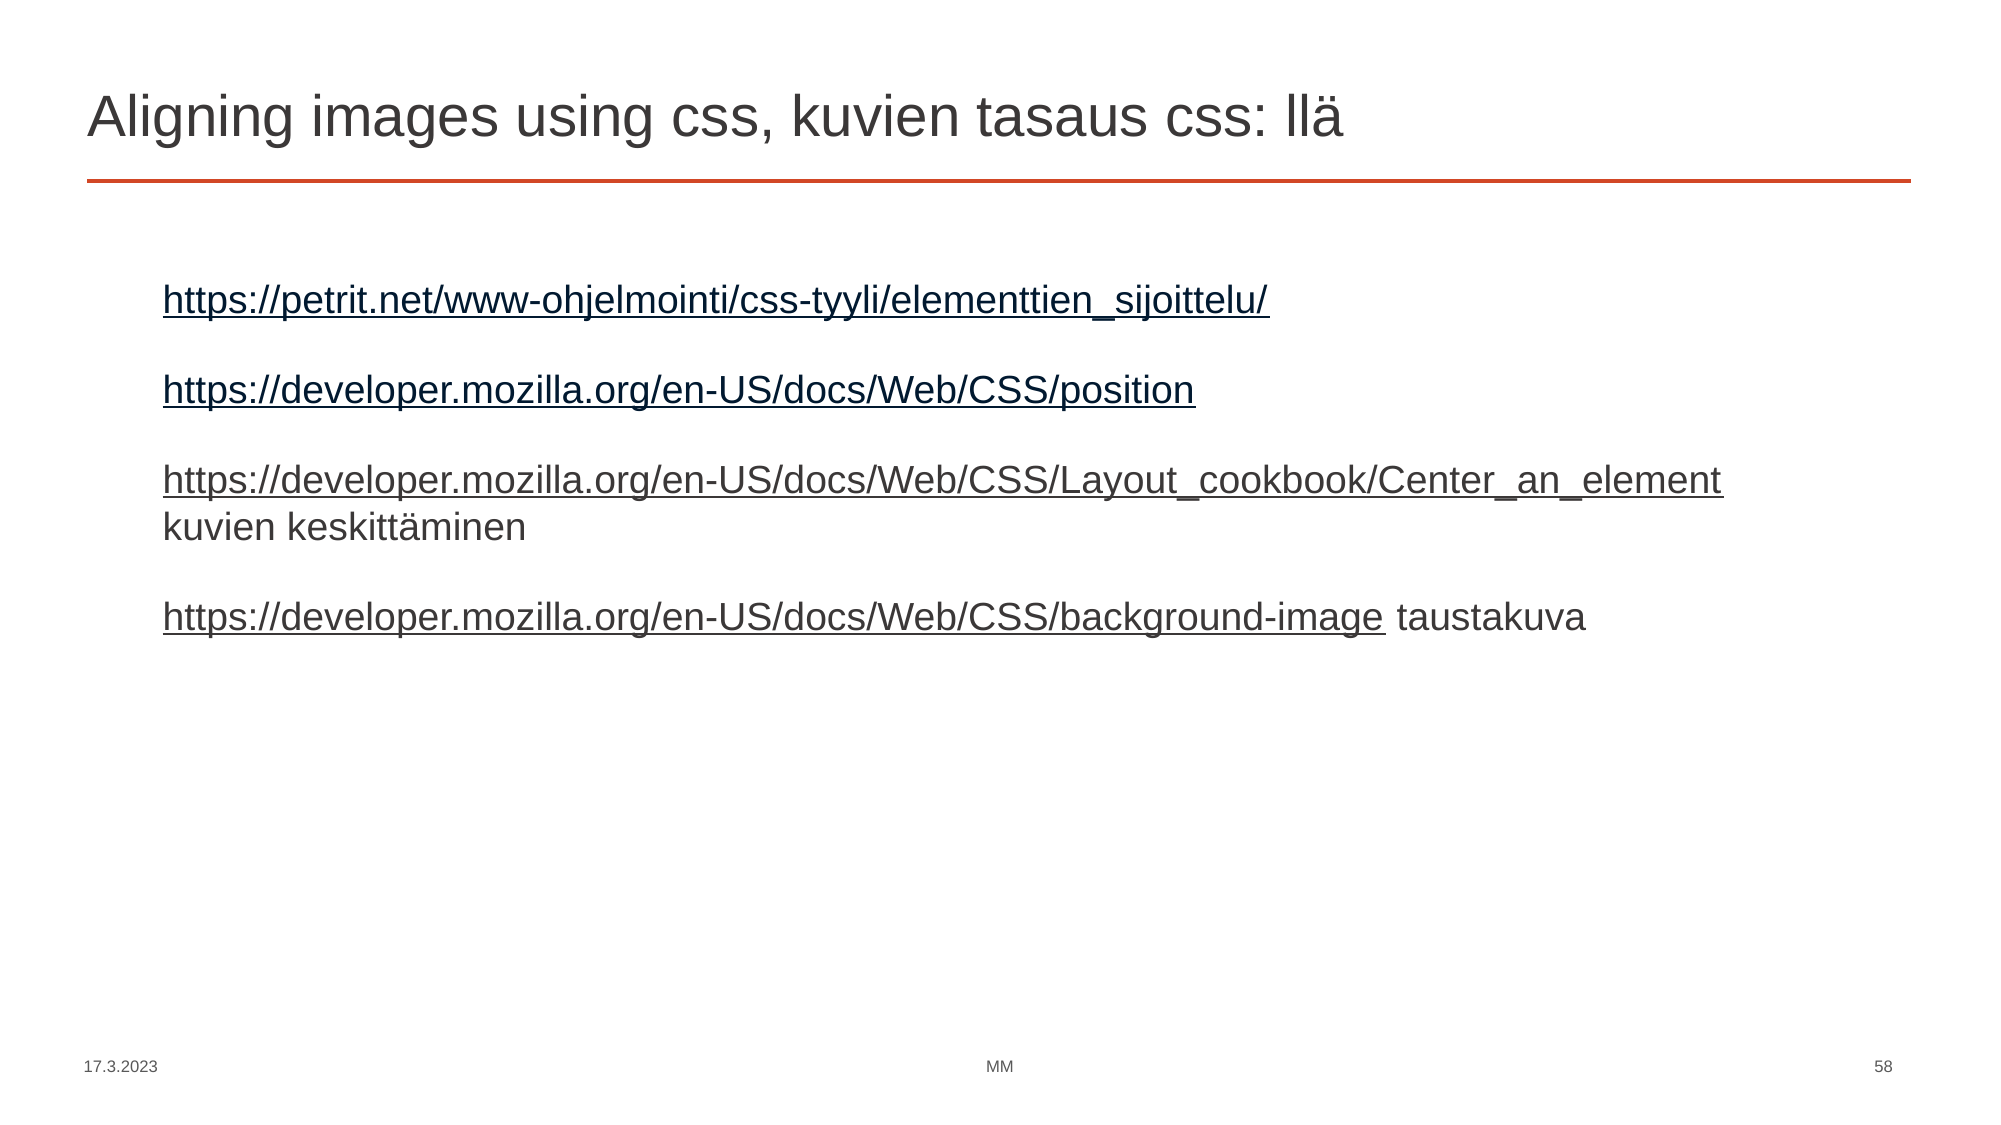

# Aligning images using css, kuvien tasaus css: llä
https://petrit.net/www-ohjelmointi/css-tyyli/elementtien_sijoittelu/
https://developer.mozilla.org/en-US/docs/Web/CSS/position
https://developer.mozilla.org/en-US/docs/Web/CSS/Layout_cookbook/Center_an_element kuvien keskittäminen
https://developer.mozilla.org/en-US/docs/Web/CSS/background-image taustakuva

17.3.2023
MM
58